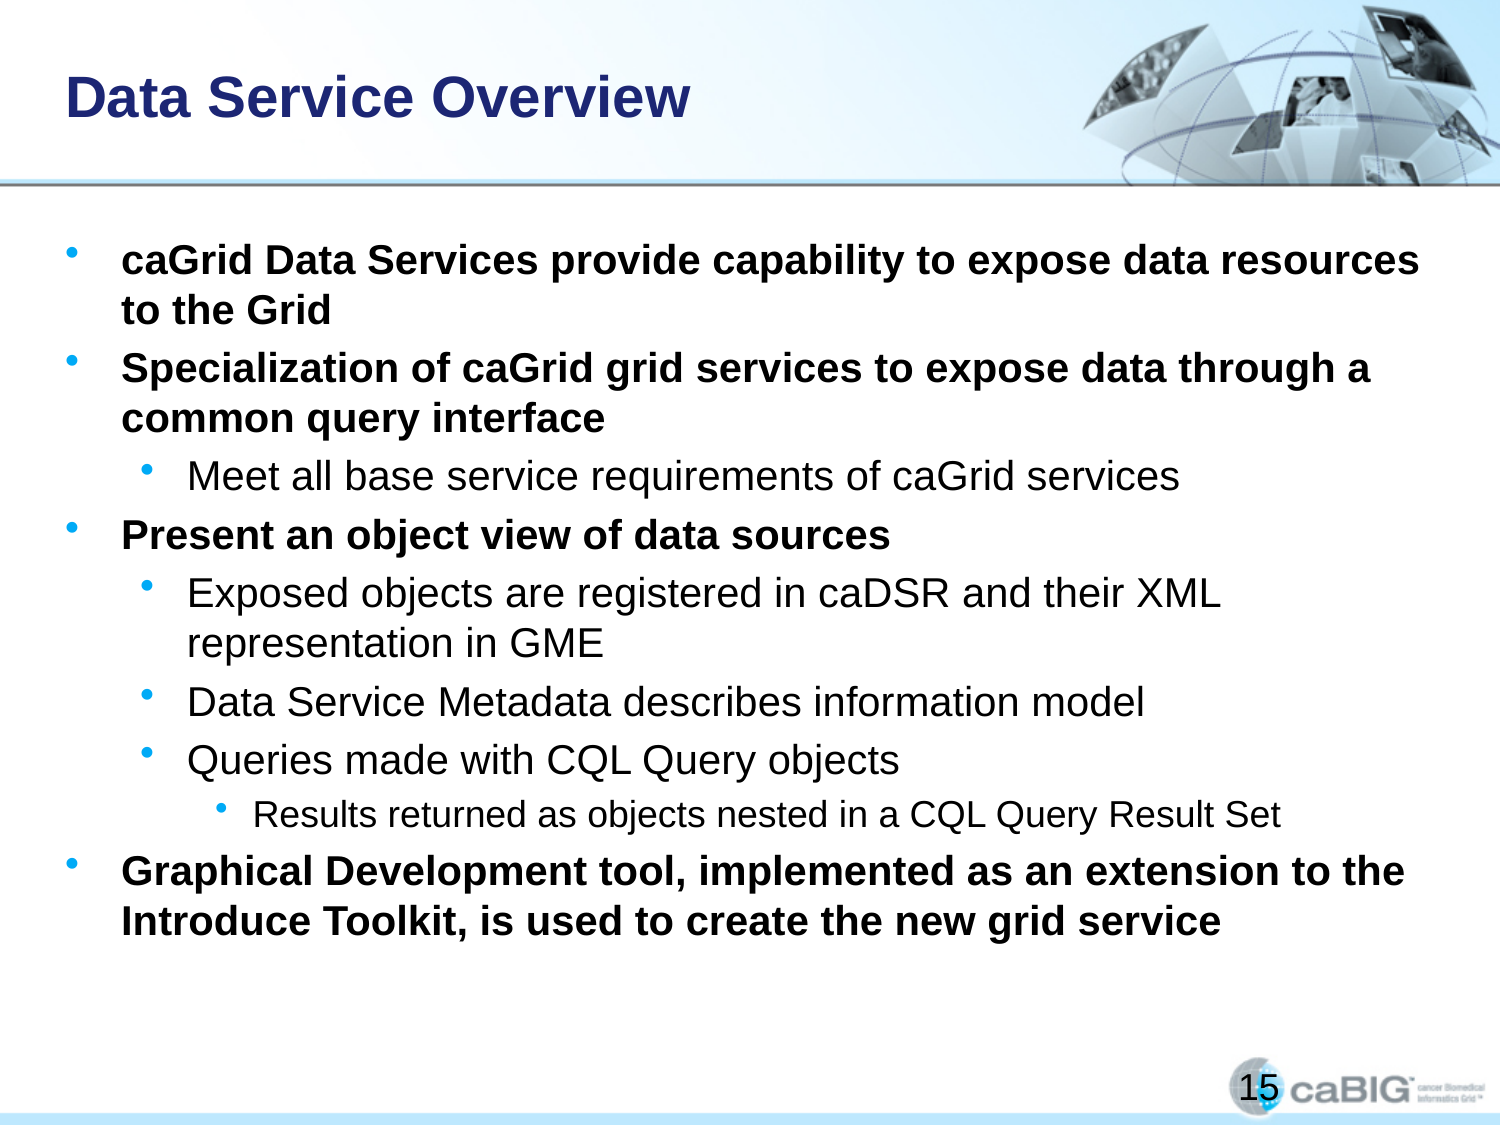

# Data Service Overview
caGrid Data Services provide capability to expose data resources to the Grid
Specialization of caGrid grid services to expose data through a common query interface
Meet all base service requirements of caGrid services
Present an object view of data sources
Exposed objects are registered in caDSR and their XML representation in GME
Data Service Metadata describes information model
Queries made with CQL Query objects
Results returned as objects nested in a CQL Query Result Set
Graphical Development tool, implemented as an extension to the Introduce Toolkit, is used to create the new grid service